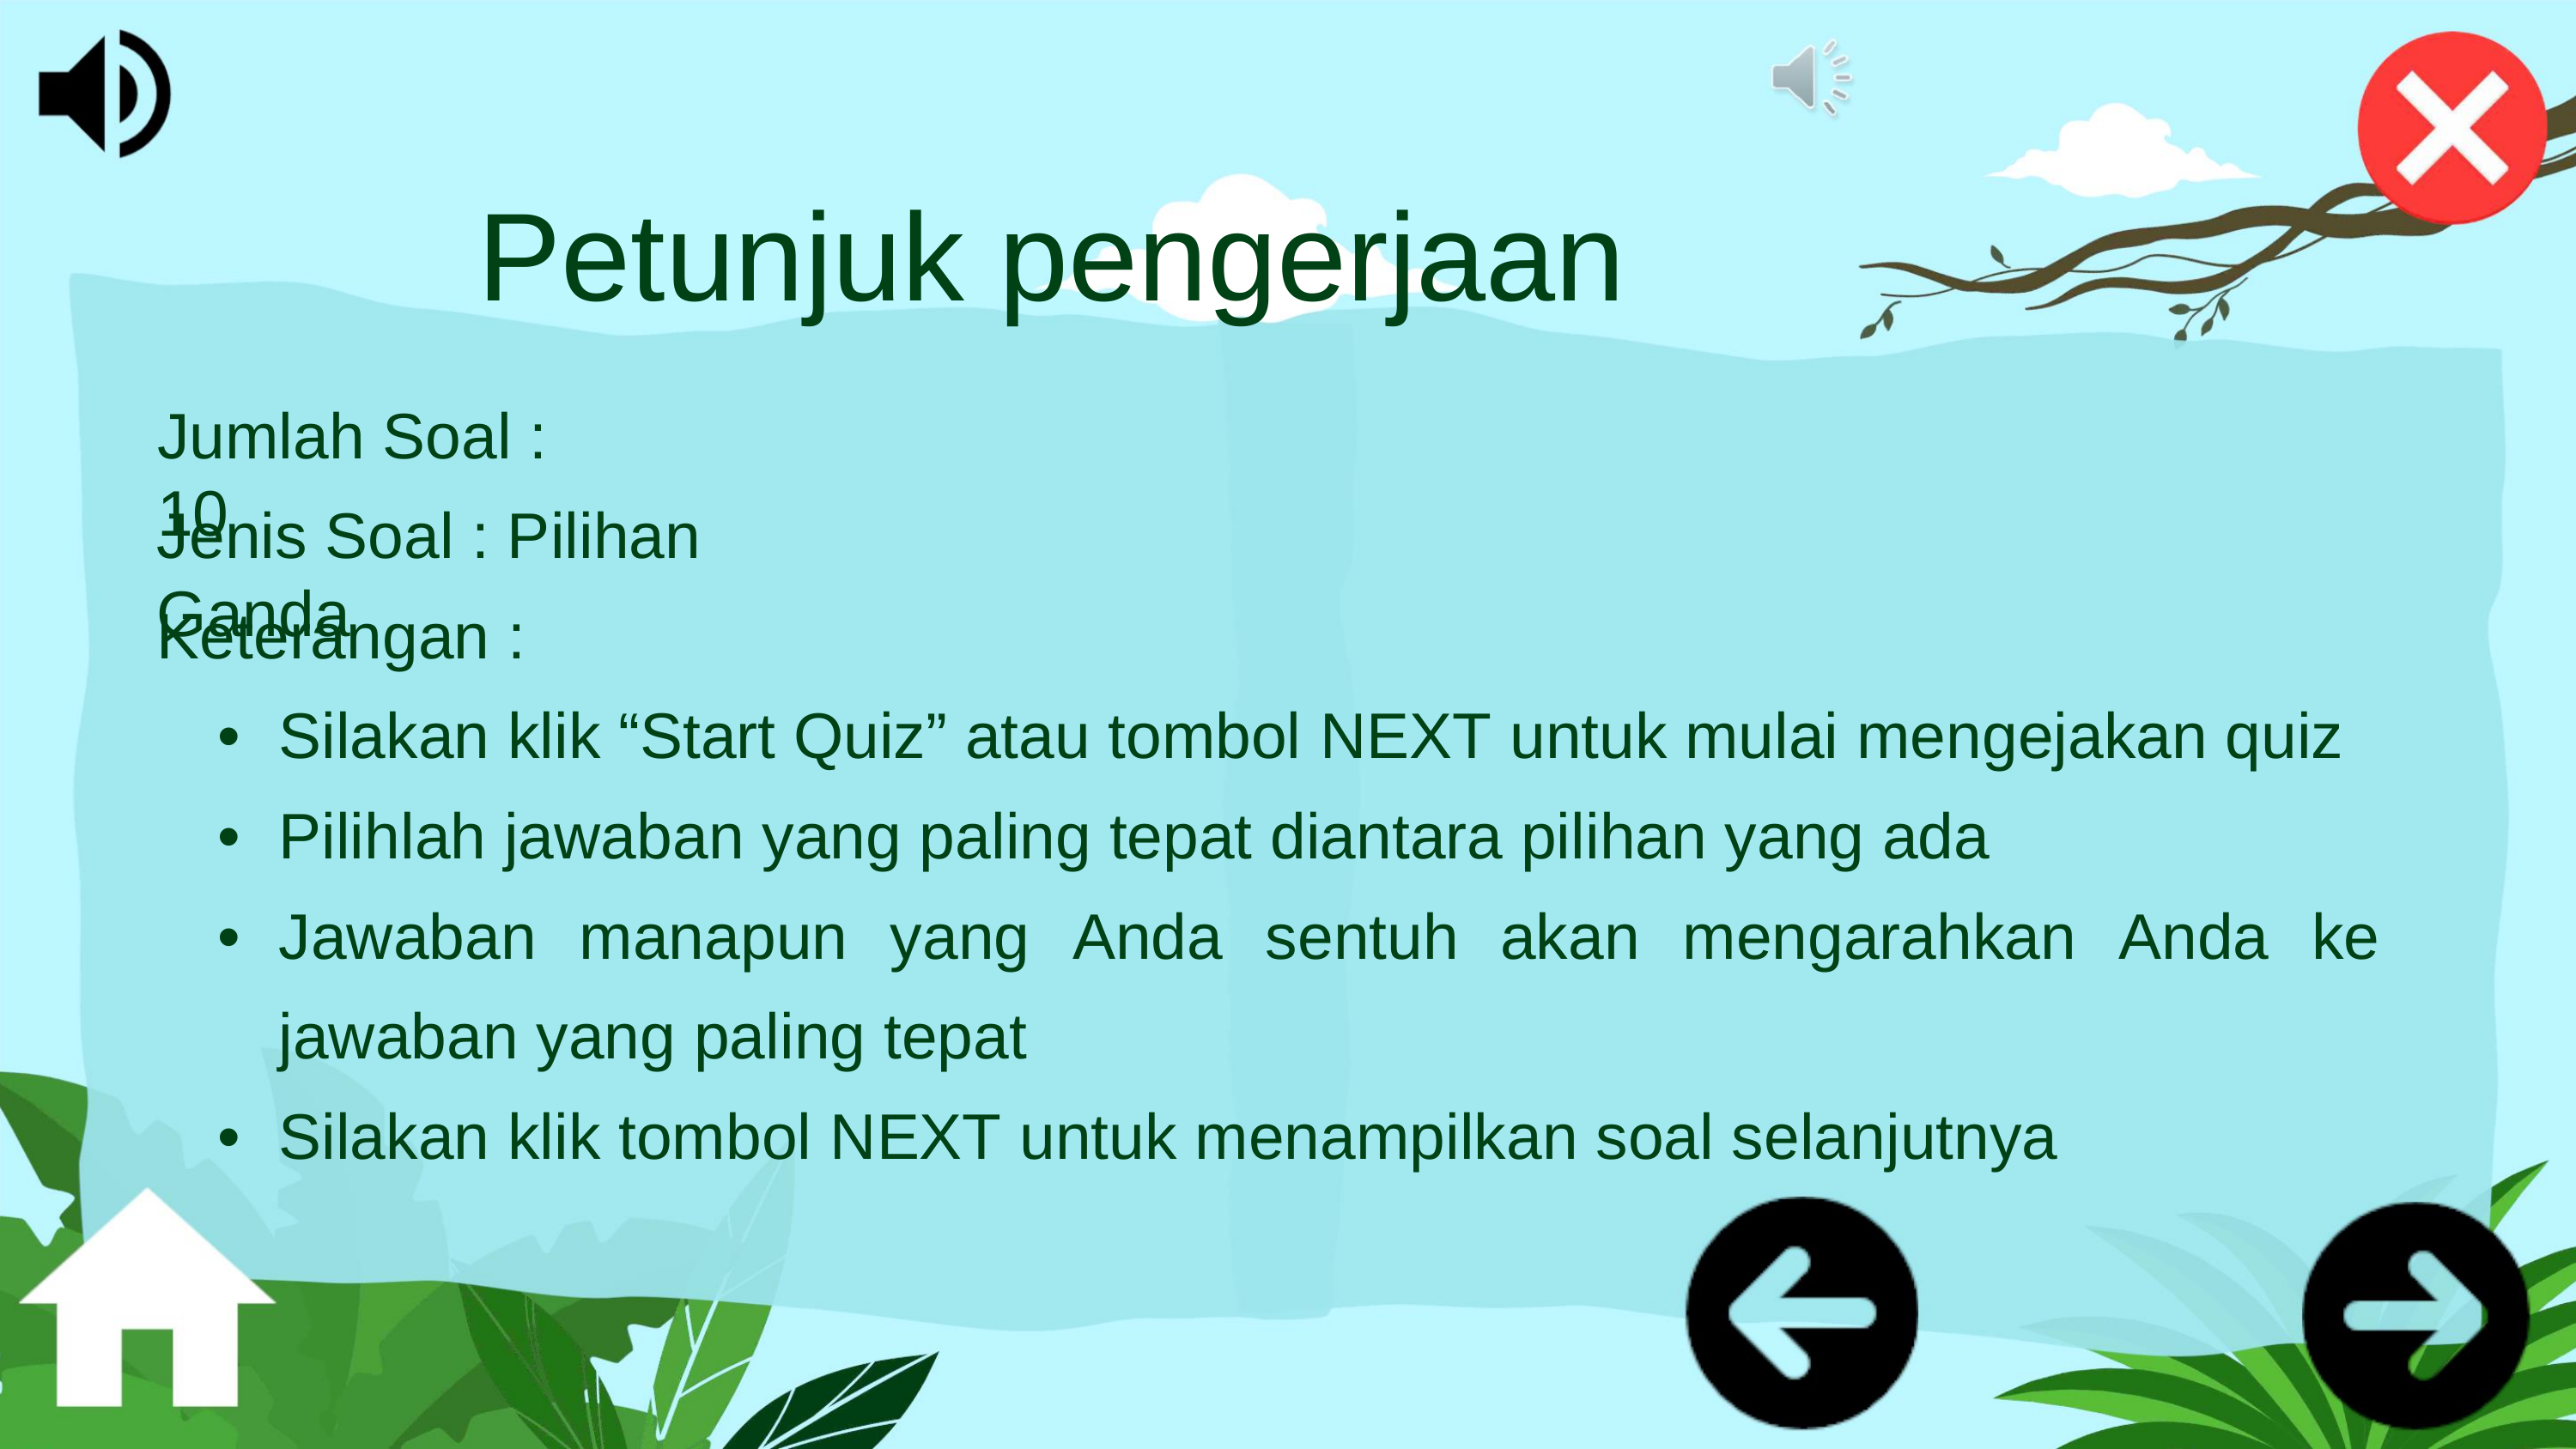

Petunjuk pengerjaan
Jumlah Soal : 10
Jenis Soal : Pilihan Ganda
Keterangan :
• Silakan klik “Start Quiz” atau tombol NEXT untuk mulai mengejakan quiz
• Pilihlah jawaban yang paling tepat diantara pilihan yang ada
• Jawaban manapun yang Anda sentuh akan mengarahkan Anda ke
jawaban yang paling tepat
• Silakan klik tombol NEXT untuk menampilkan soal selanjutnya